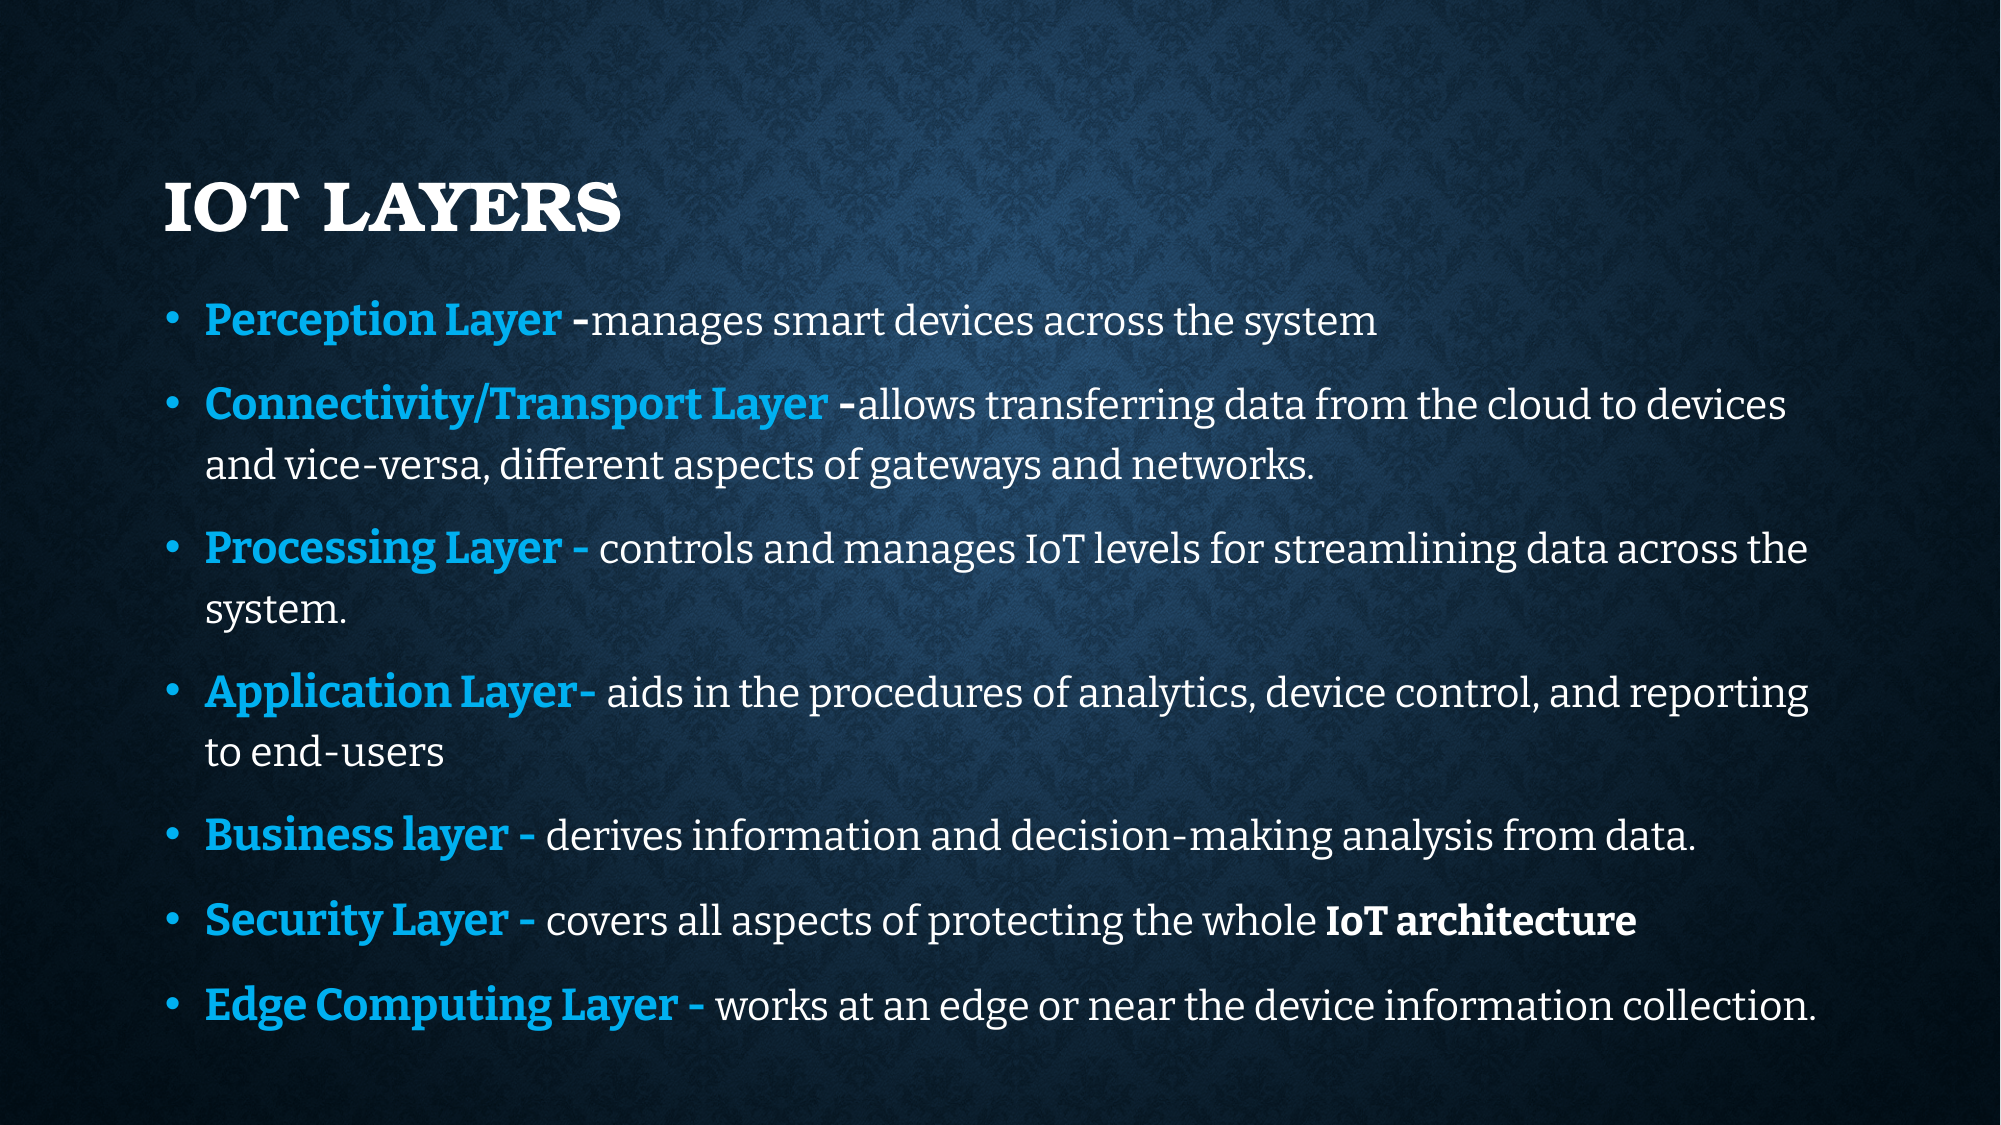

# IOT Layers
Perception Layer -manages smart devices across the system
Connectivity/Transport Layer -allows transferring data from the cloud to devices and vice-versa, different aspects of gateways and networks.
Processing Layer - controls and manages IoT levels for streamlining data across the system.
Application Layer- aids in the procedures of analytics, device control, and reporting to end-users
Business layer - derives information and decision-making analysis from data.
Security Layer - covers all aspects of protecting the whole IoT architecture
Edge Computing Layer - works at an edge or near the device information collection.